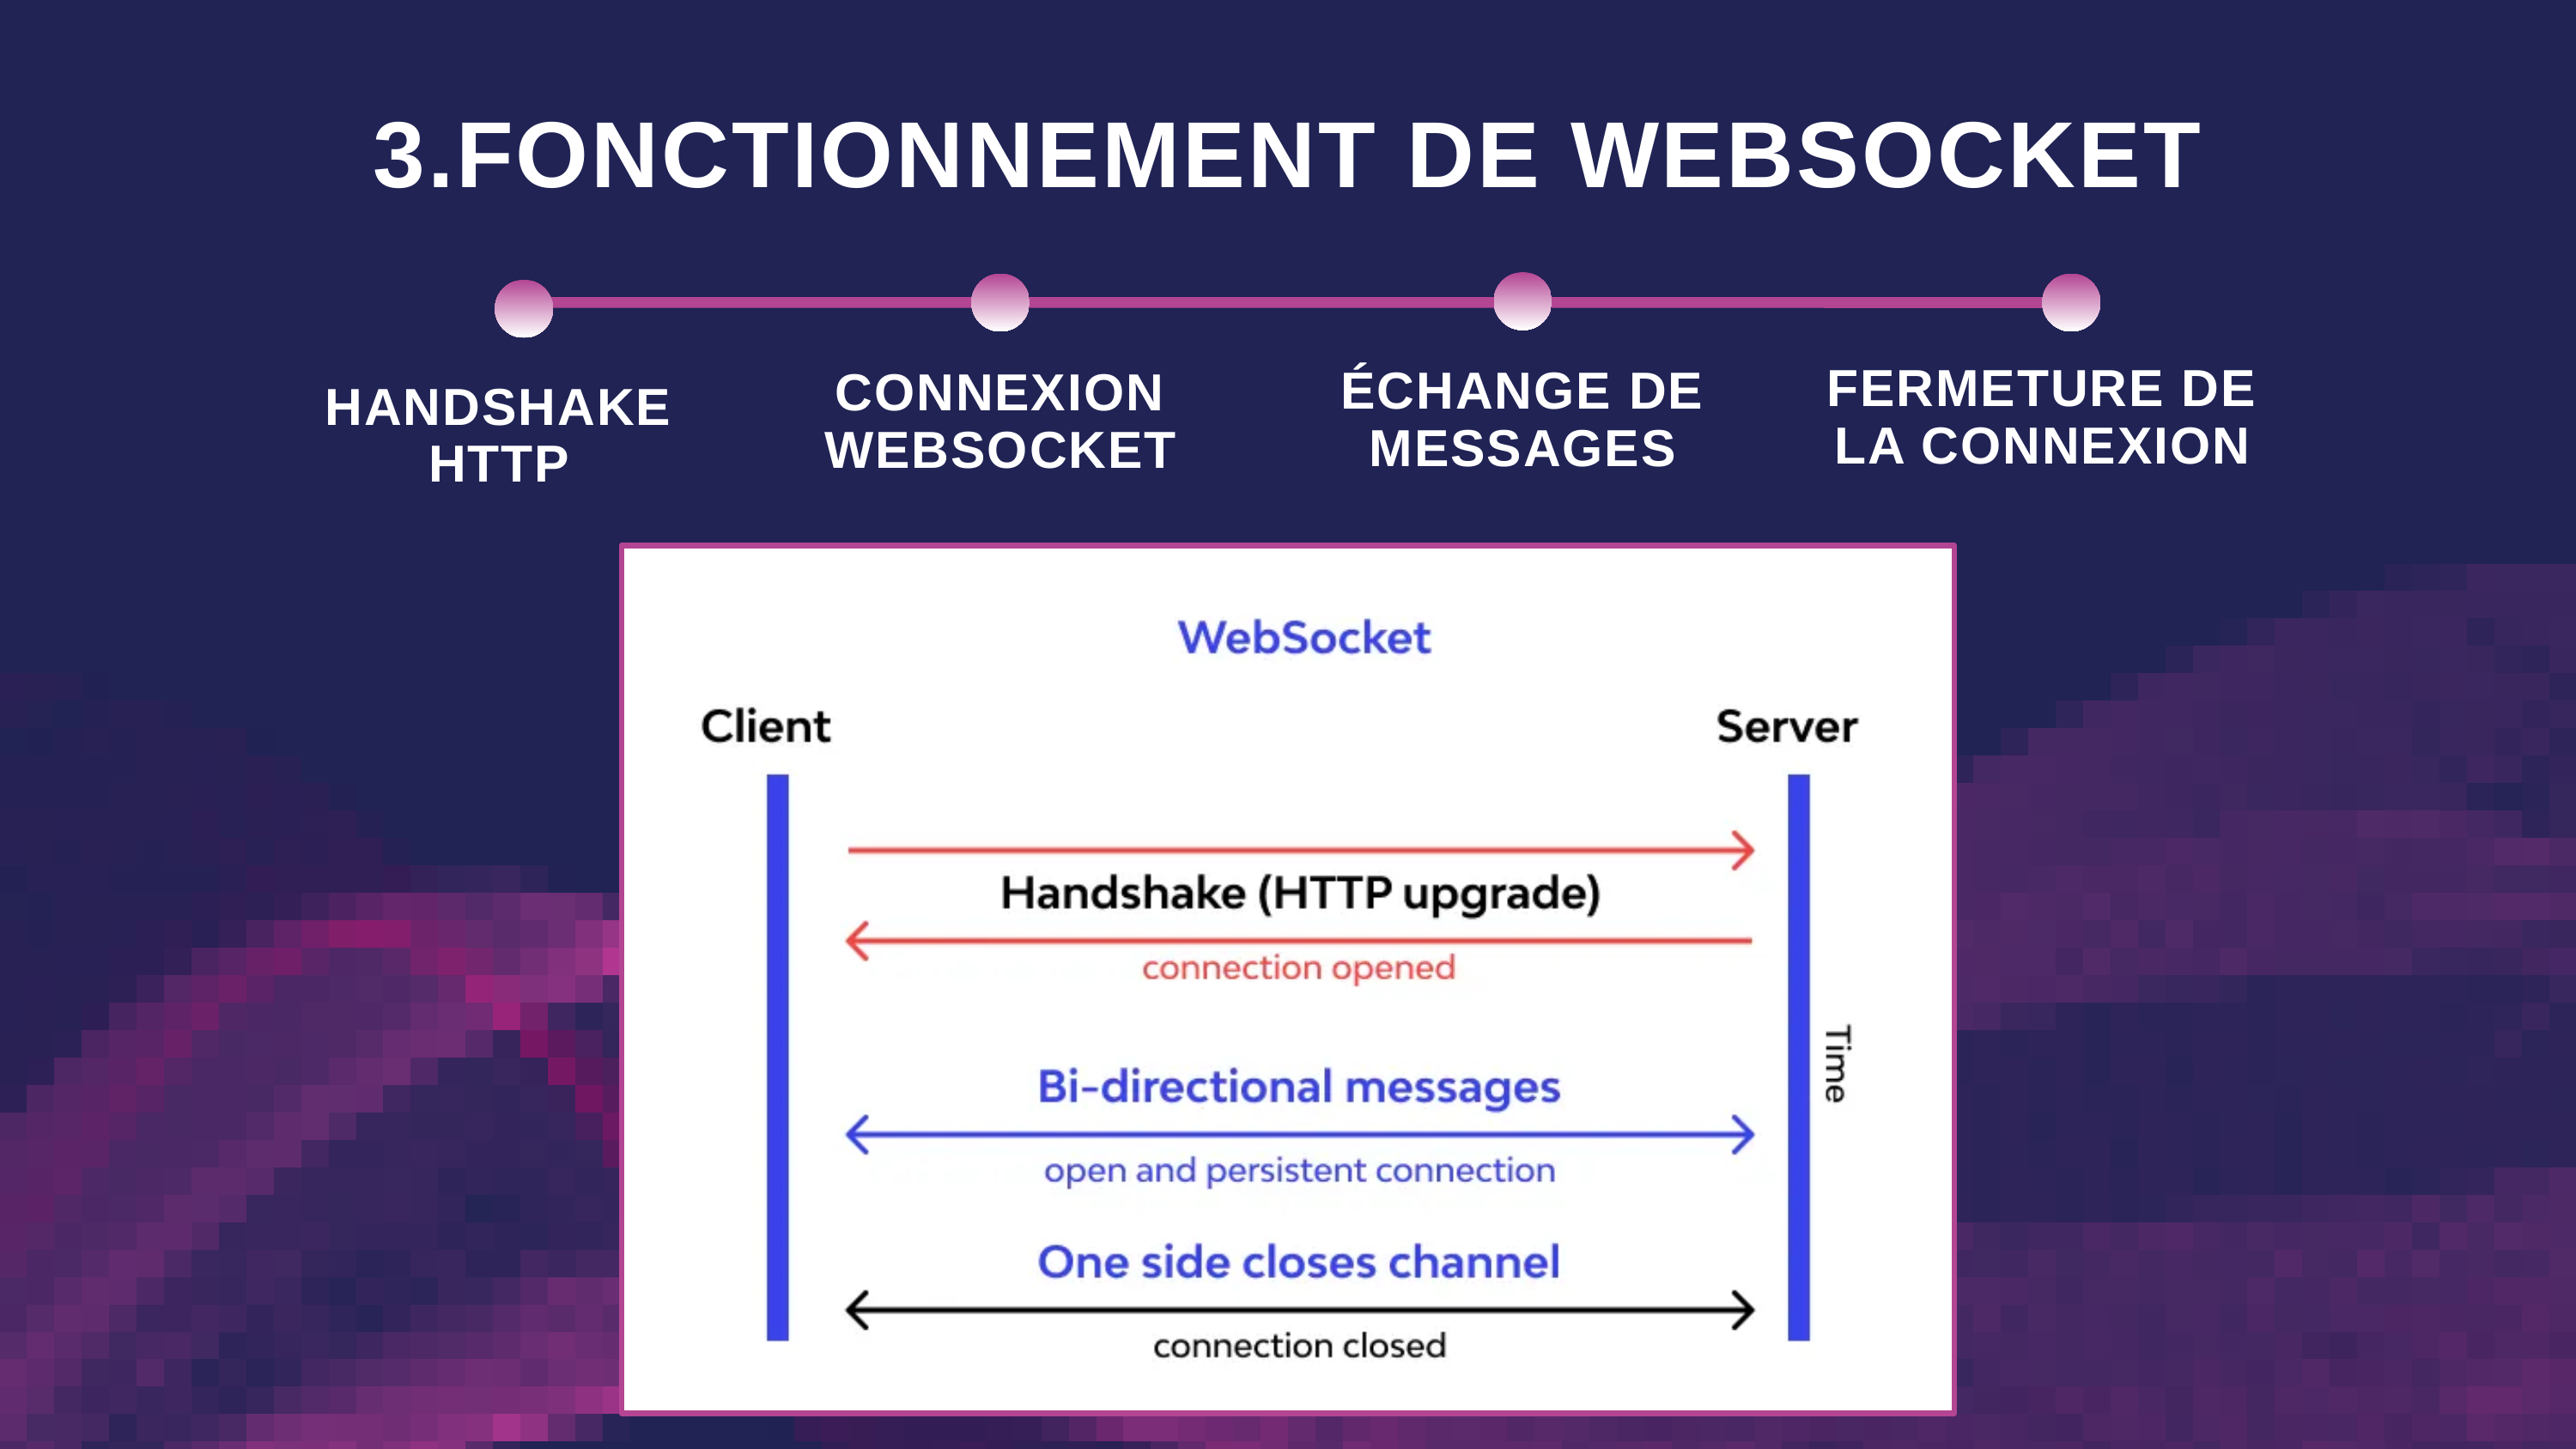

3.FONCTIONNEMENT DE WEBSOCKET

FERMETURE DE LA CONNEXION

ÉCHANGE DE MESSAGES

CONNEXION WEBSOCKET

HANDSHAKE HTTP